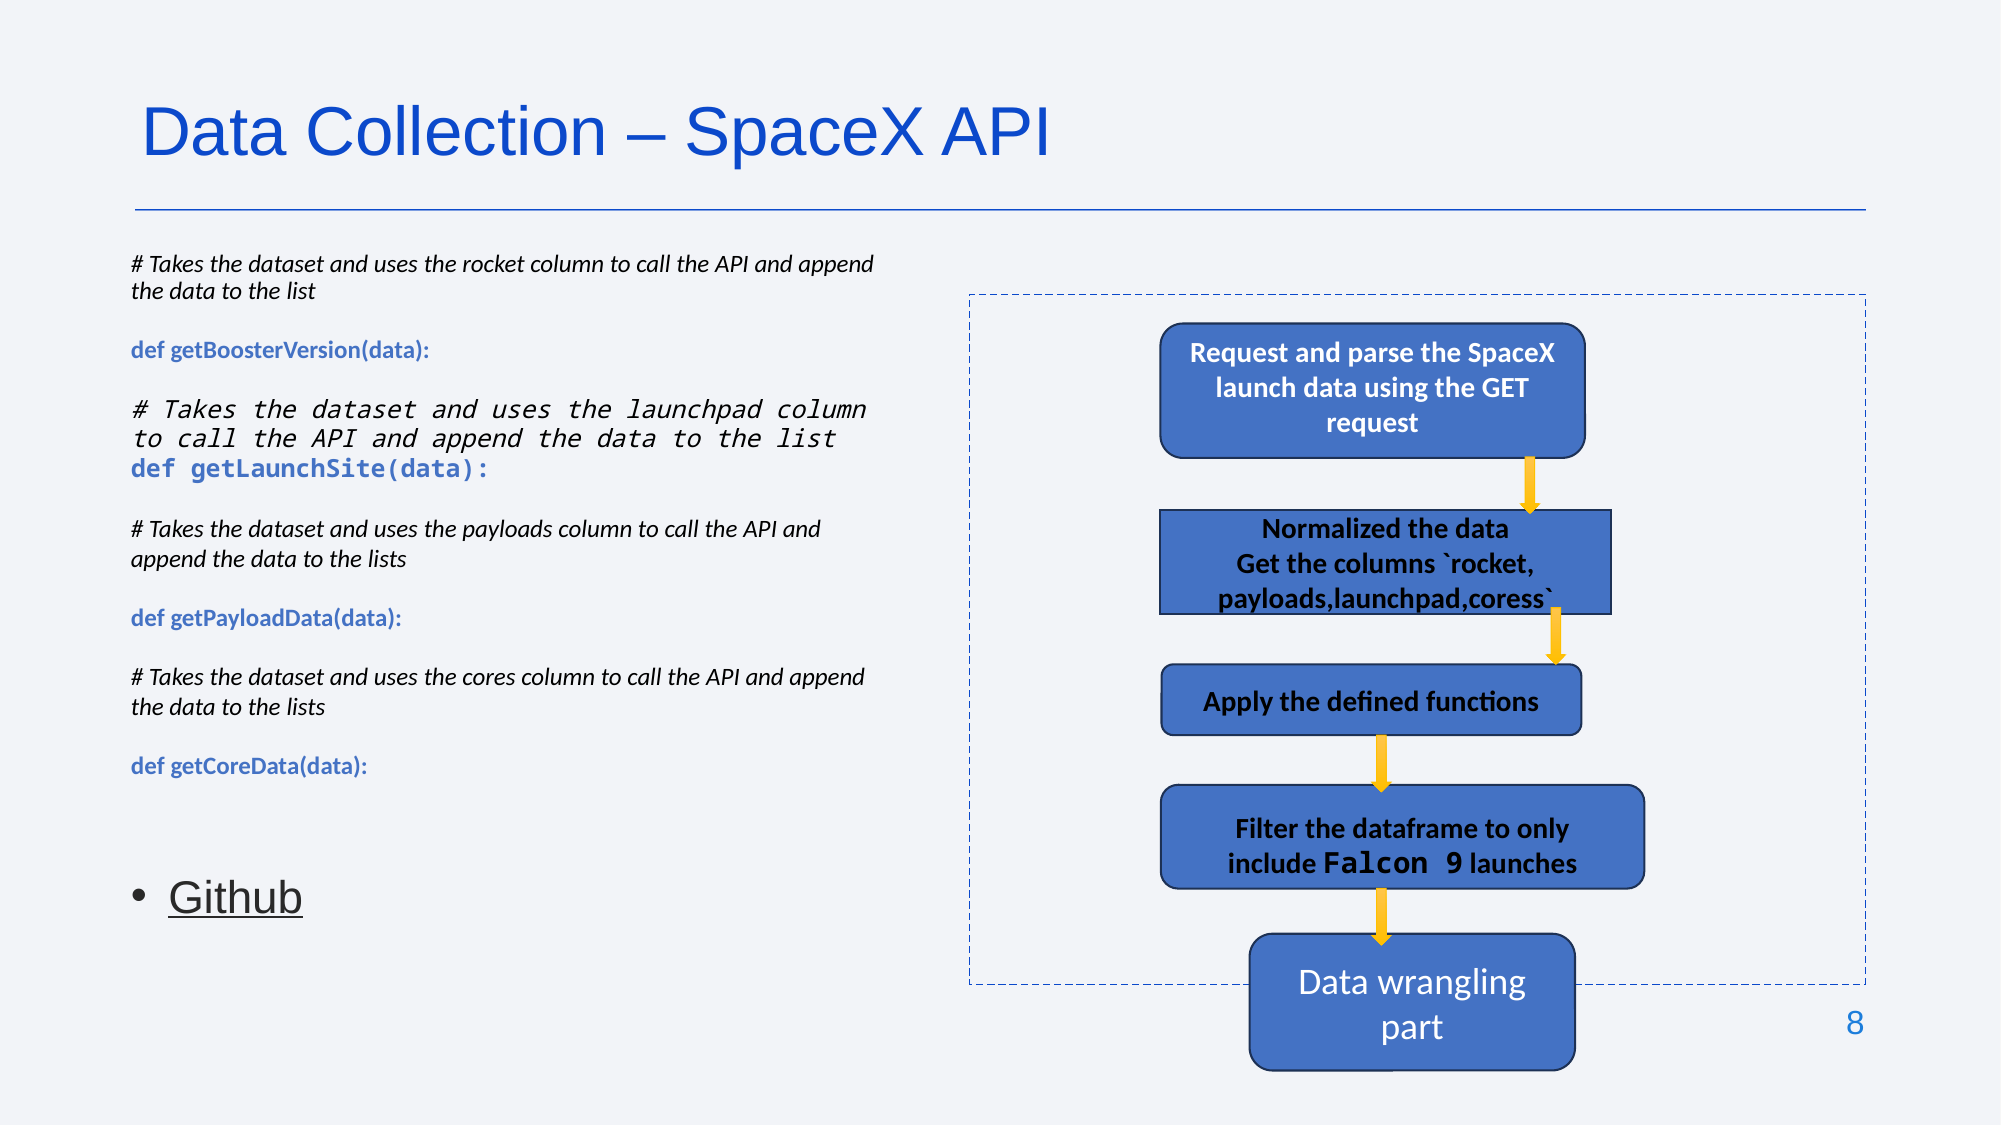

Data Collection – SpaceX API
# Takes the dataset and uses the rocket column to call the API and append the data to the list
def getBoosterVersion(data):
# Takes the dataset and uses the launchpad column to call the API and append the data to the list def getLaunchSite(data):
# Takes the dataset and uses the payloads column to call the API and append the data to the lists
def getPayloadData(data):
# Takes the dataset and uses the cores column to call the API and append the data to the lists
def getCoreData(data):

Github

Request and parse the SpaceX launch data using the GET request

Normalized the data
Get the columns `rocket, payloads,launchpad,coress`

Apply the defined functions

Filter the dataframe to only include Falcon 9 launches

Data wrangling part
8